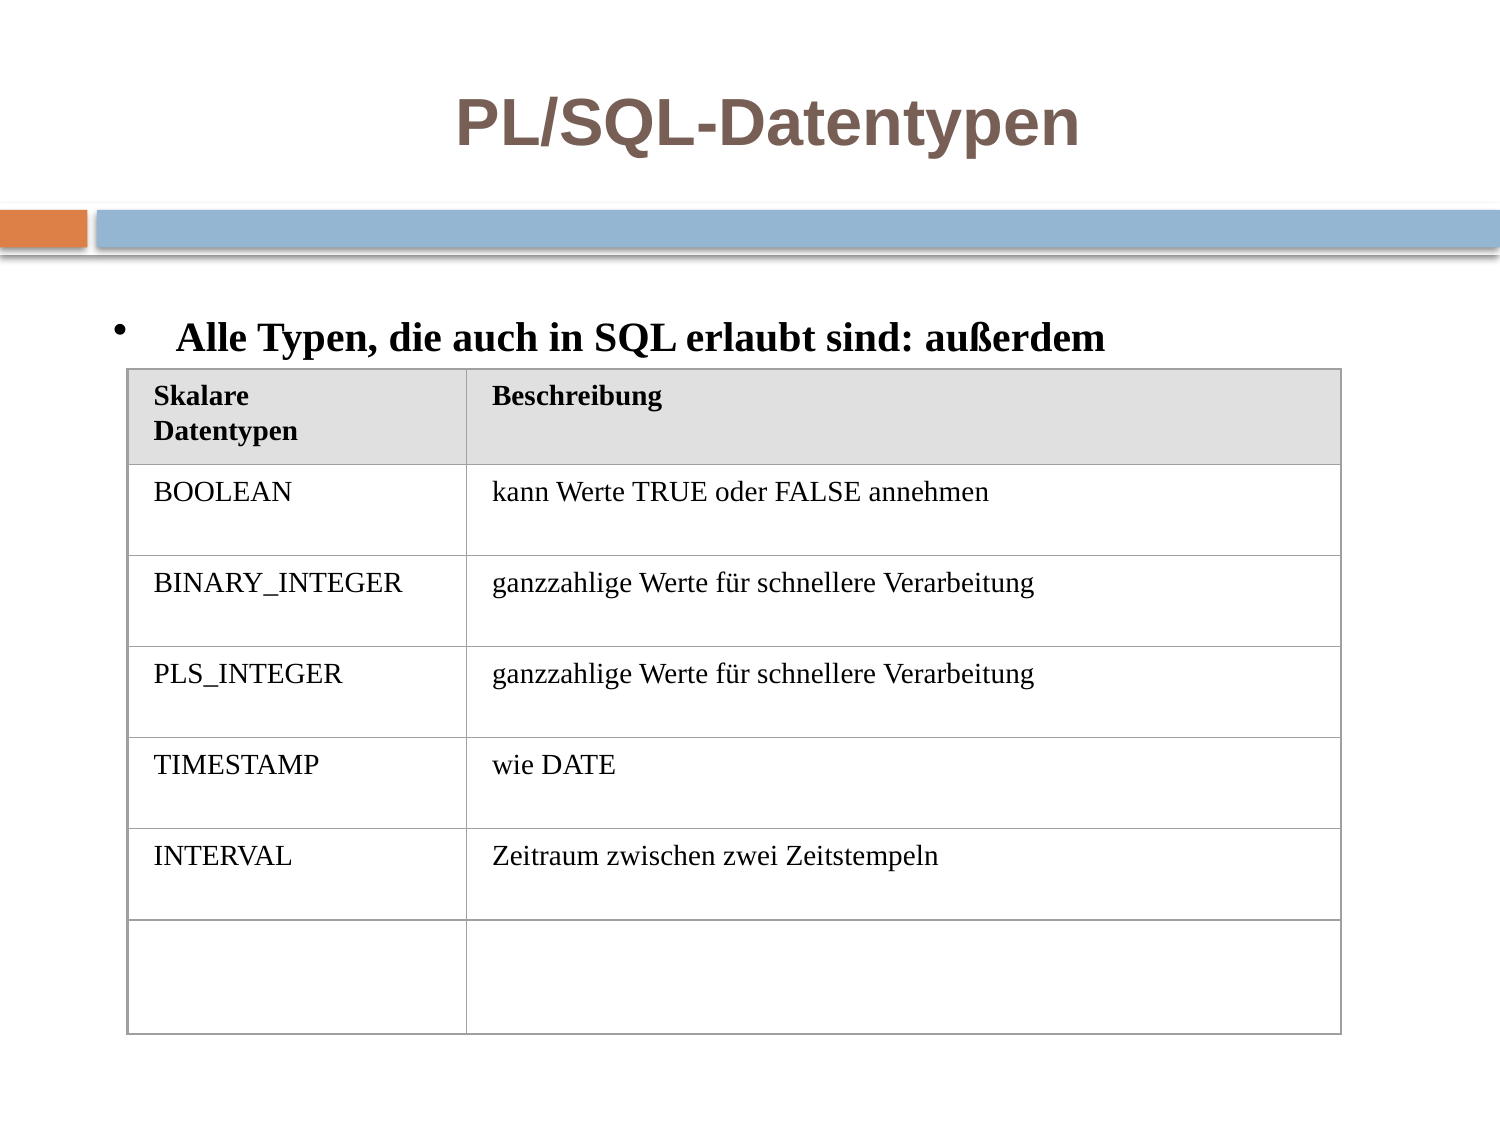

# PL/SQL-Datentypen

Alle Typen, die auch in SQL erlaubt sind: außerdem

Skalare
Datentypen

Beschreibung

BOOLEAN

kann Werte TRUE oder FALSE annehmen

BINARY_INTEGER

ganzzahlige Werte für schnellere Verarbeitung

PLS_INTEGER

ganzzahlige Werte für schnellere Verarbeitung

TIMESTAMP

wie DATE

INTERVAL

Zeitraum zwischen zwei Zeitstempeln